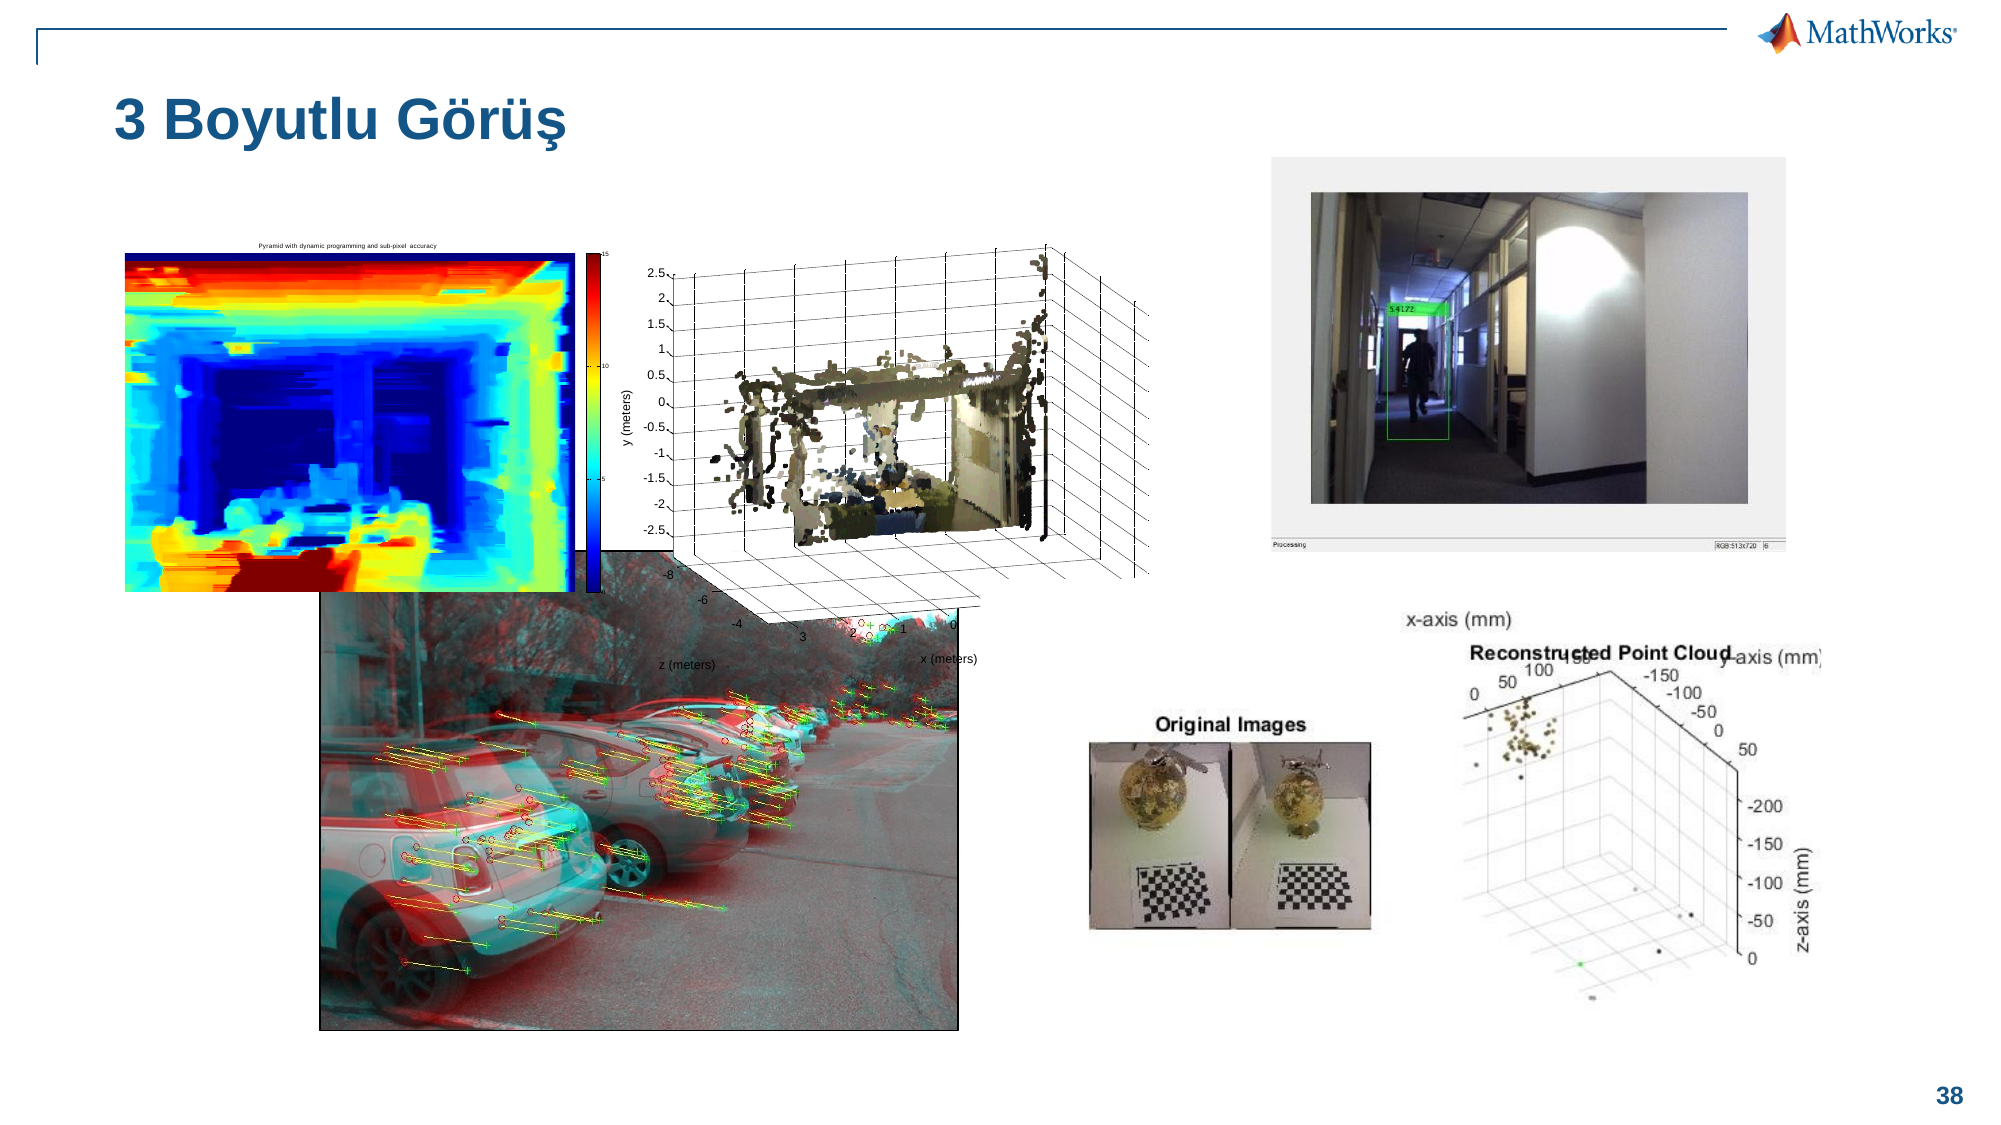

# 3 Boyutlu Görüş

Pyramid with dynamic programming and sub-pixel accuracy

15

2.5
2
1.5
1
0.5
0
-0.5
-1
-1.5
-2
-2.5

10

y (meters)
5

-8

0
-6

-4

-3
-2

-1

-4
0

1

2
3
x (meters)
z (meters)
38